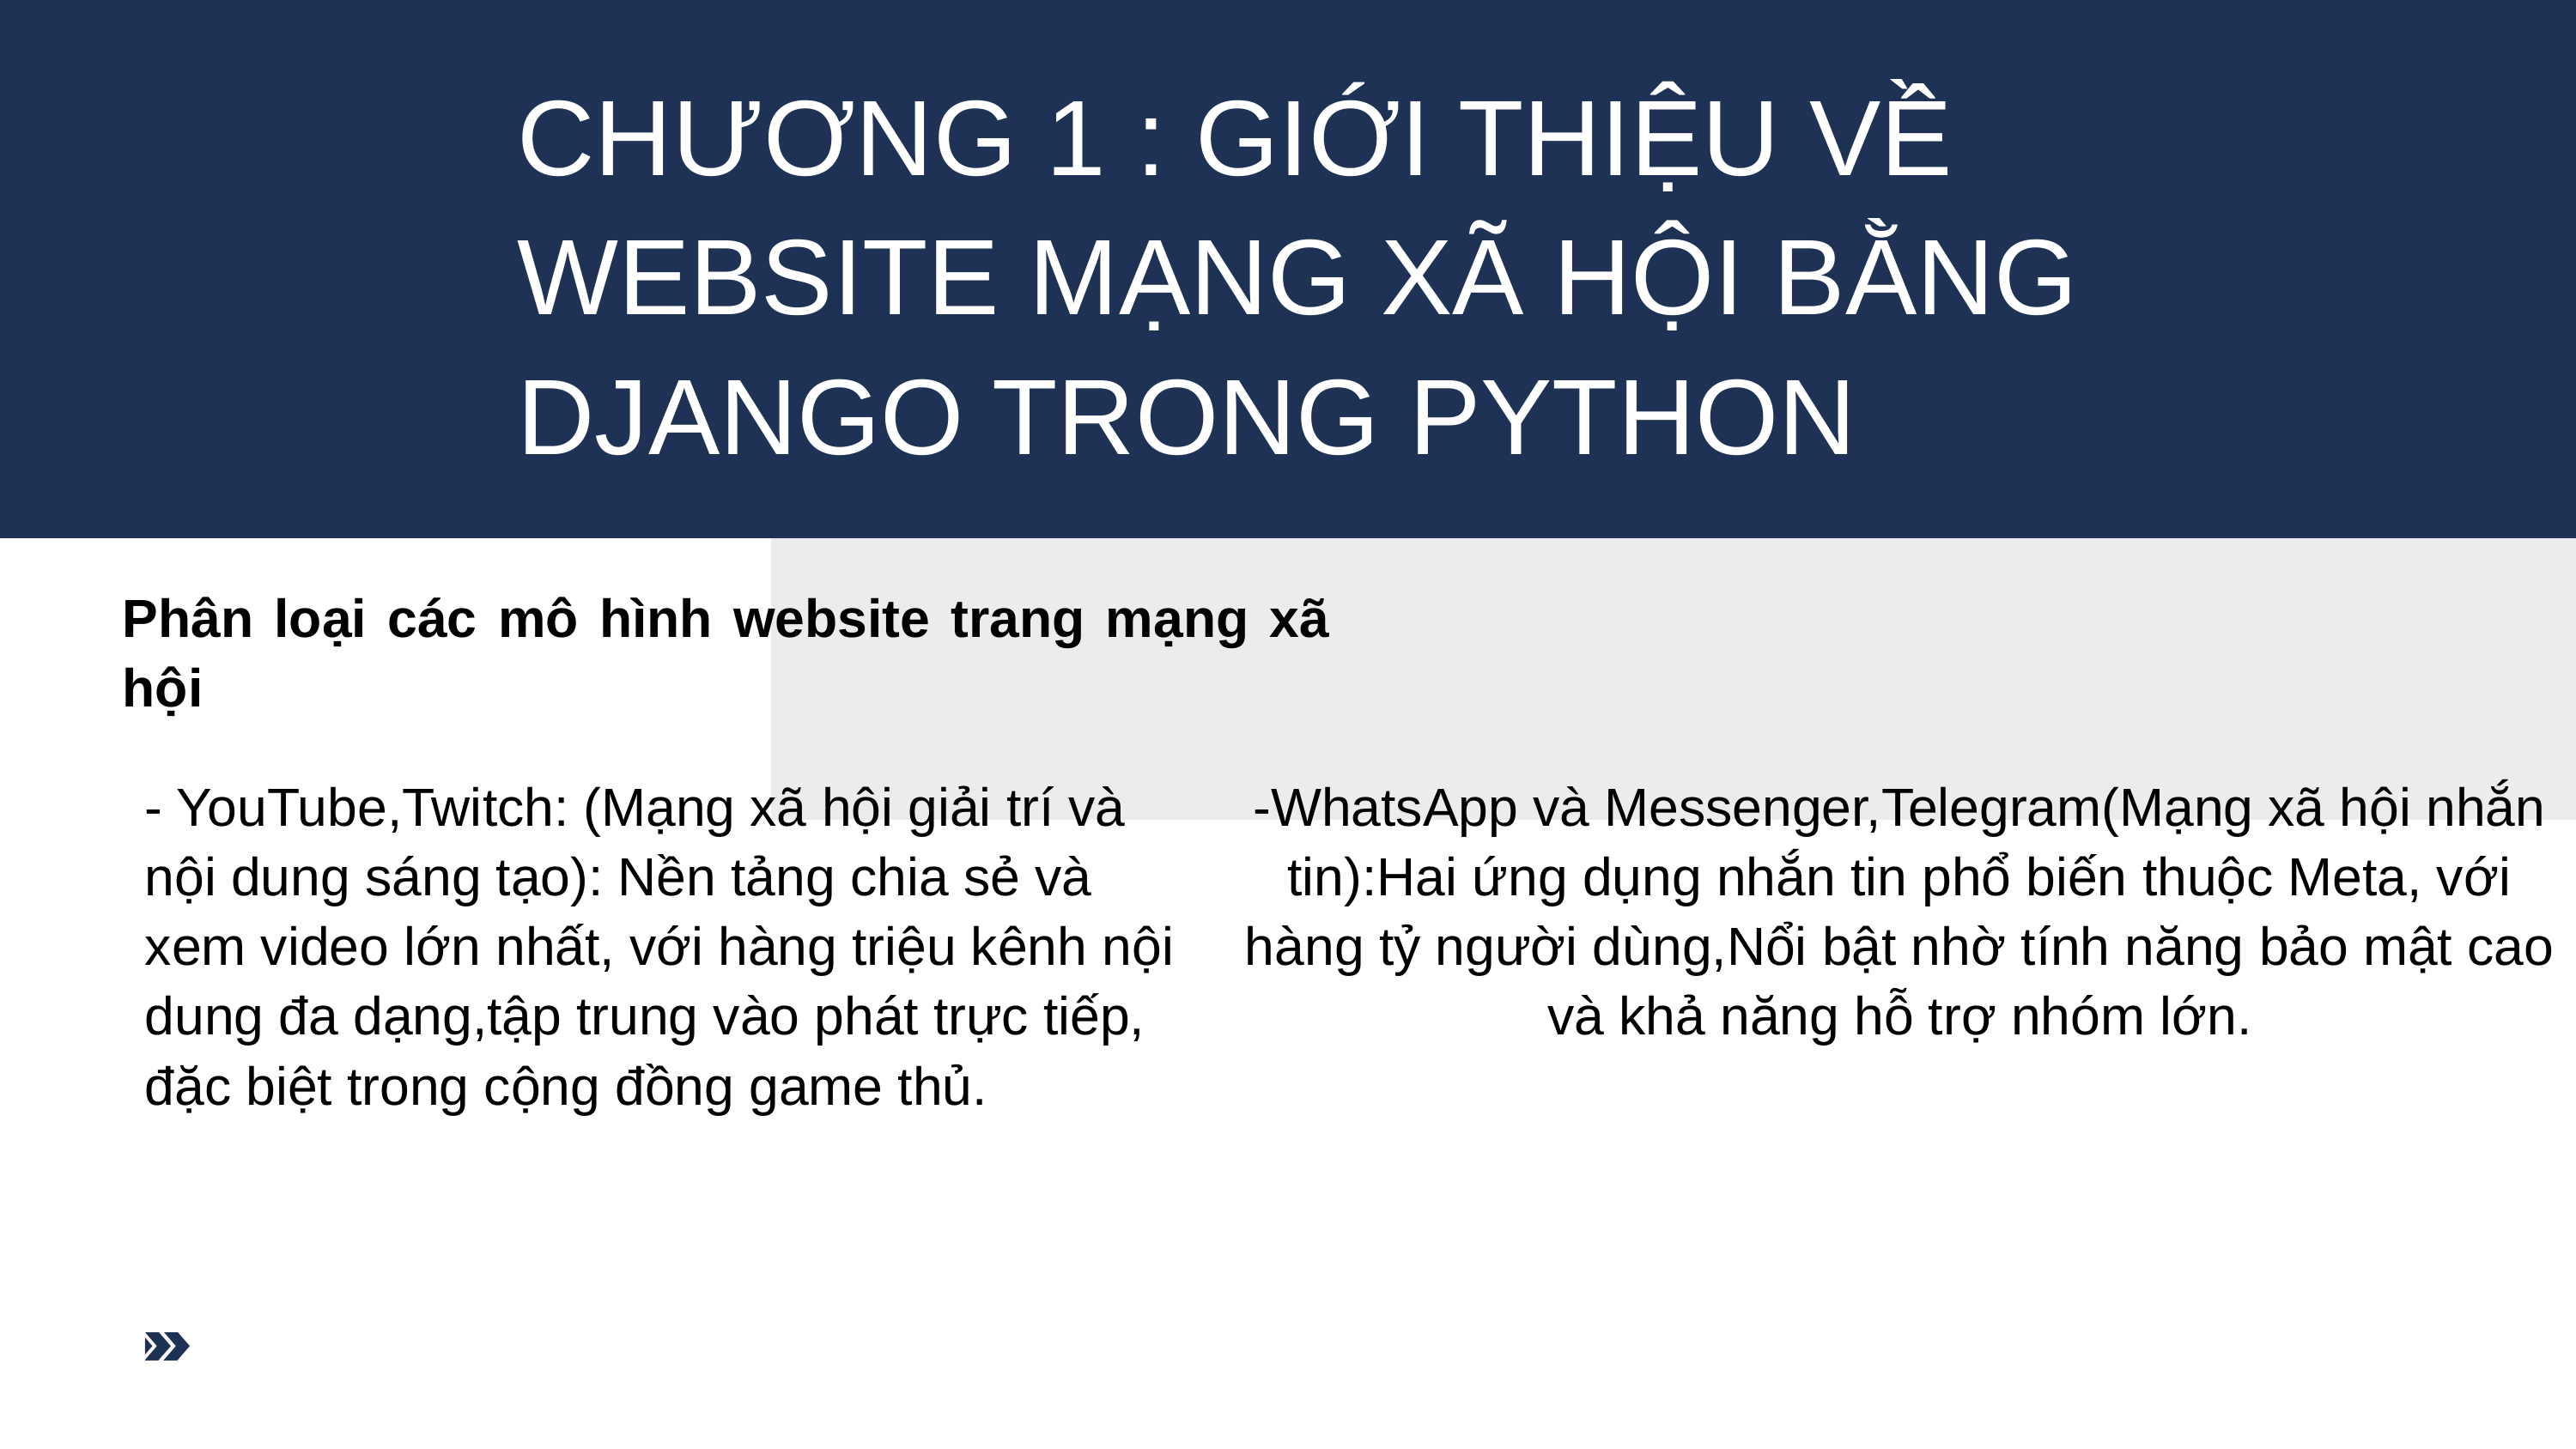

CHƯƠNG 1 : GIỚI THIỆU VỀ WEBSITE MẠNG XÃ HỘI BẰNG DJANGO TRONG PYTHON

Phân loại các mô hình website trang mạng xã hội

- YouTube,Twitch: (Mạng xã hội giải trí và nội dung sáng tạo): Nền tảng chia sẻ và xem video lớn nhất, với hàng triệu kênh nội dung đa dạng,tập trung vào phát trực tiếp, đặc biệt trong cộng đồng game thủ.

-WhatsApp và Messenger,Telegram(Mạng xã hội nhắn tin):Hai ứng dụng nhắn tin phổ biến thuộc Meta, với hàng tỷ người dùng,Nổi bật nhờ tính năng bảo mật cao và khả năng hỗ trợ nhóm lớn.